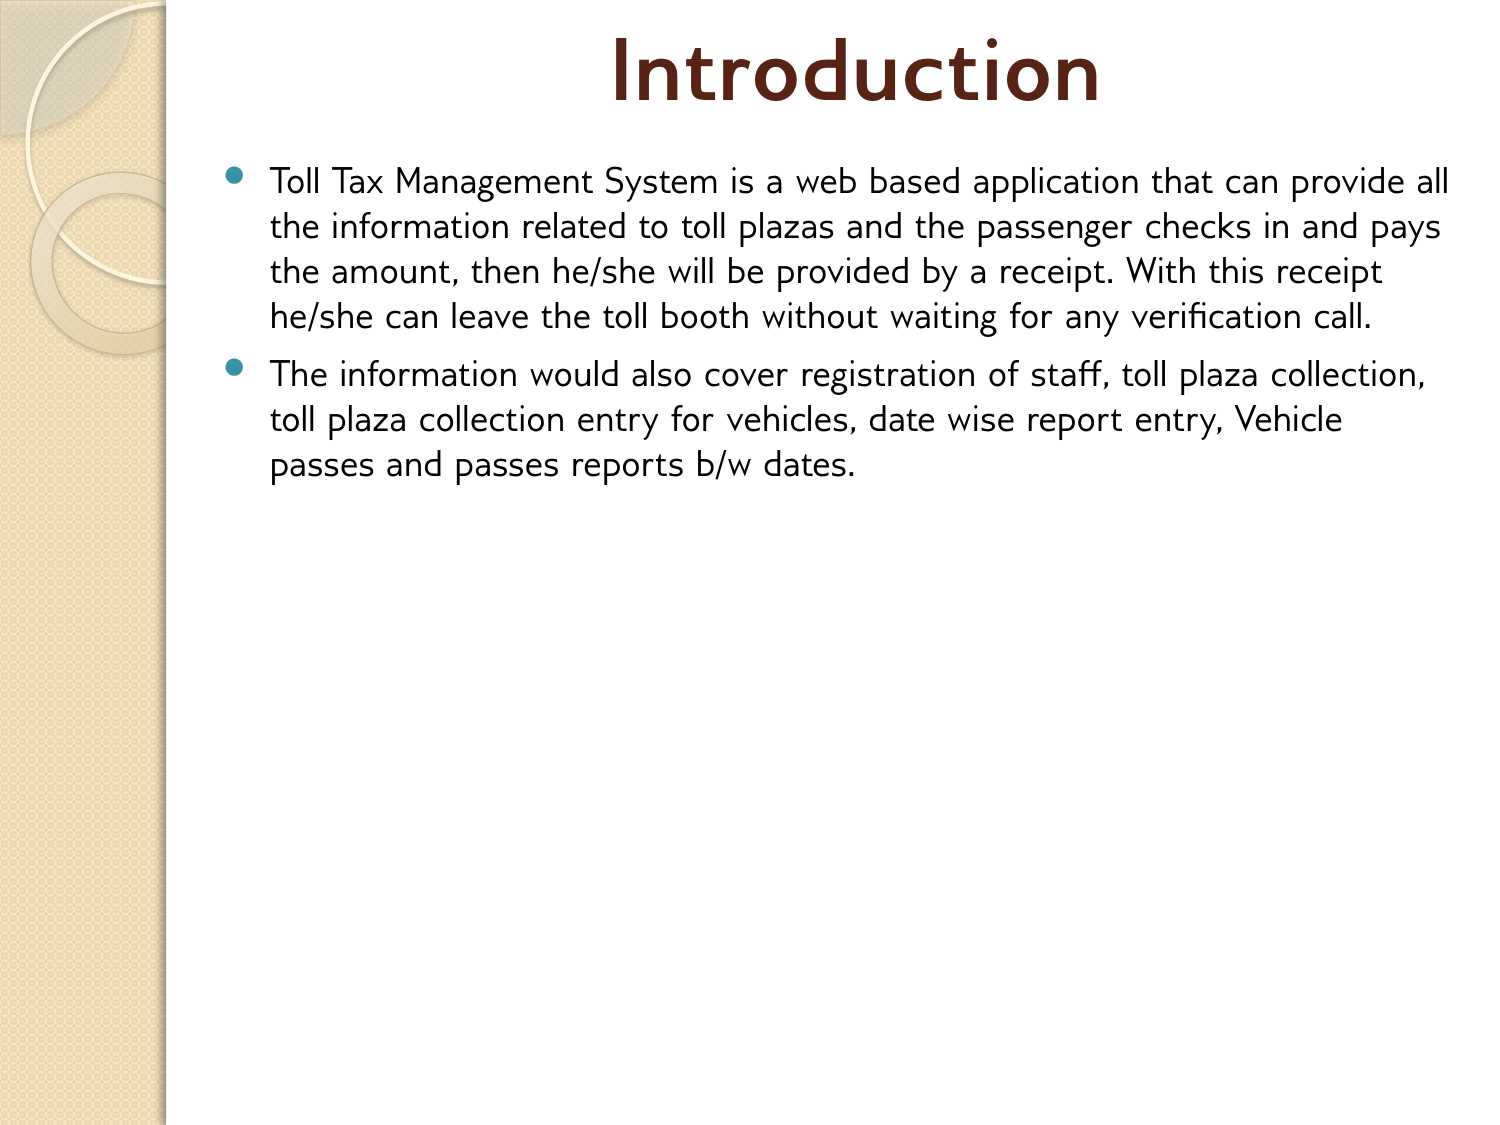

# Introduction
Toll Tax Management System is a web based application that can provide all the information related to toll plazas and the passenger checks in and pays the amount, then he/she will be provided by a receipt. With this receipt he/she can leave the toll booth without waiting for any verification call.
The information would also cover registration of staff, toll plaza collection, toll plaza collection entry for vehicles, date wise report entry, Vehicle passes and passes reports b/w dates.